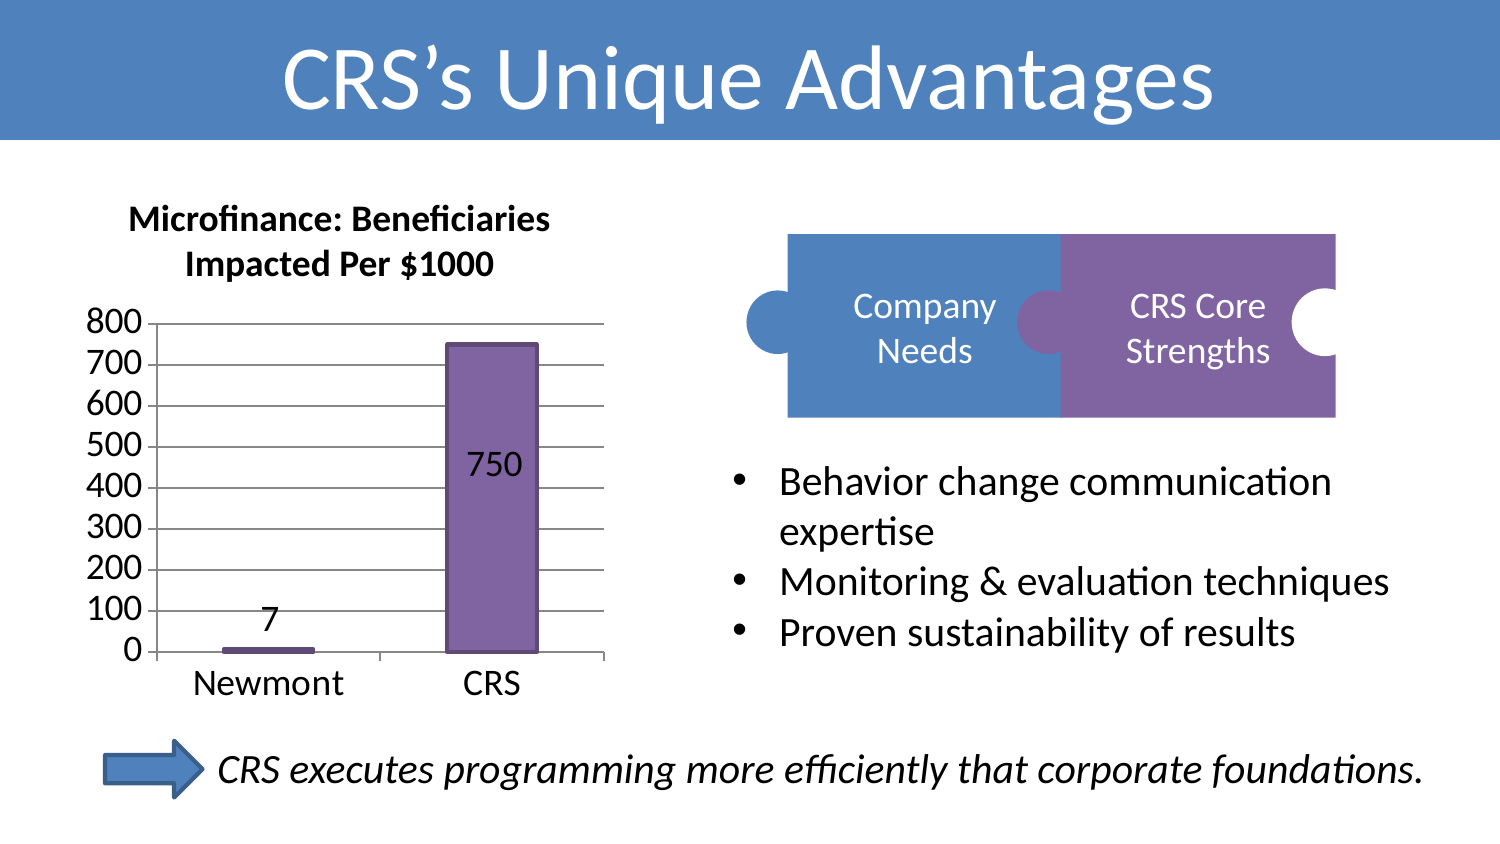

# CRS’s Unique Advantages
Microfinance: Beneficiaries Impacted Per $1000
Company Needs
CRS Core Strengths

### Chart

| Category | Beneficiaries Impacted Per $100 |
|---|---|
| Newmont | 7.0 |
| CRS | 750.0 |
Behavior change communication expertise
Monitoring & evaluation techniques
Proven sustainability of results
CRS executes programming more efficiently that corporate foundations.